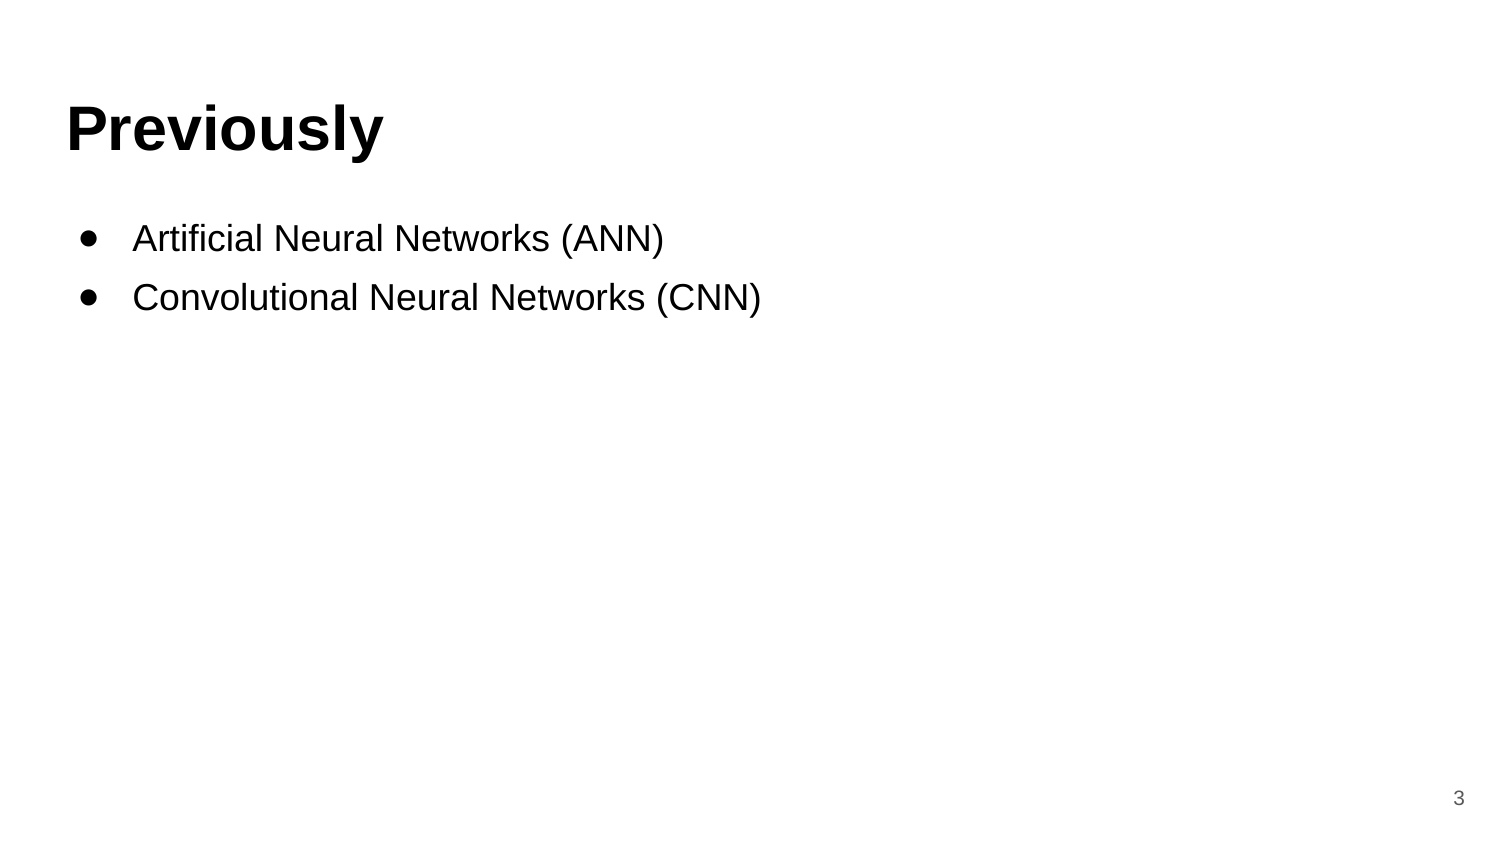

# Previously
Artificial Neural Networks (ANN)
Convolutional Neural Networks (CNN)
3